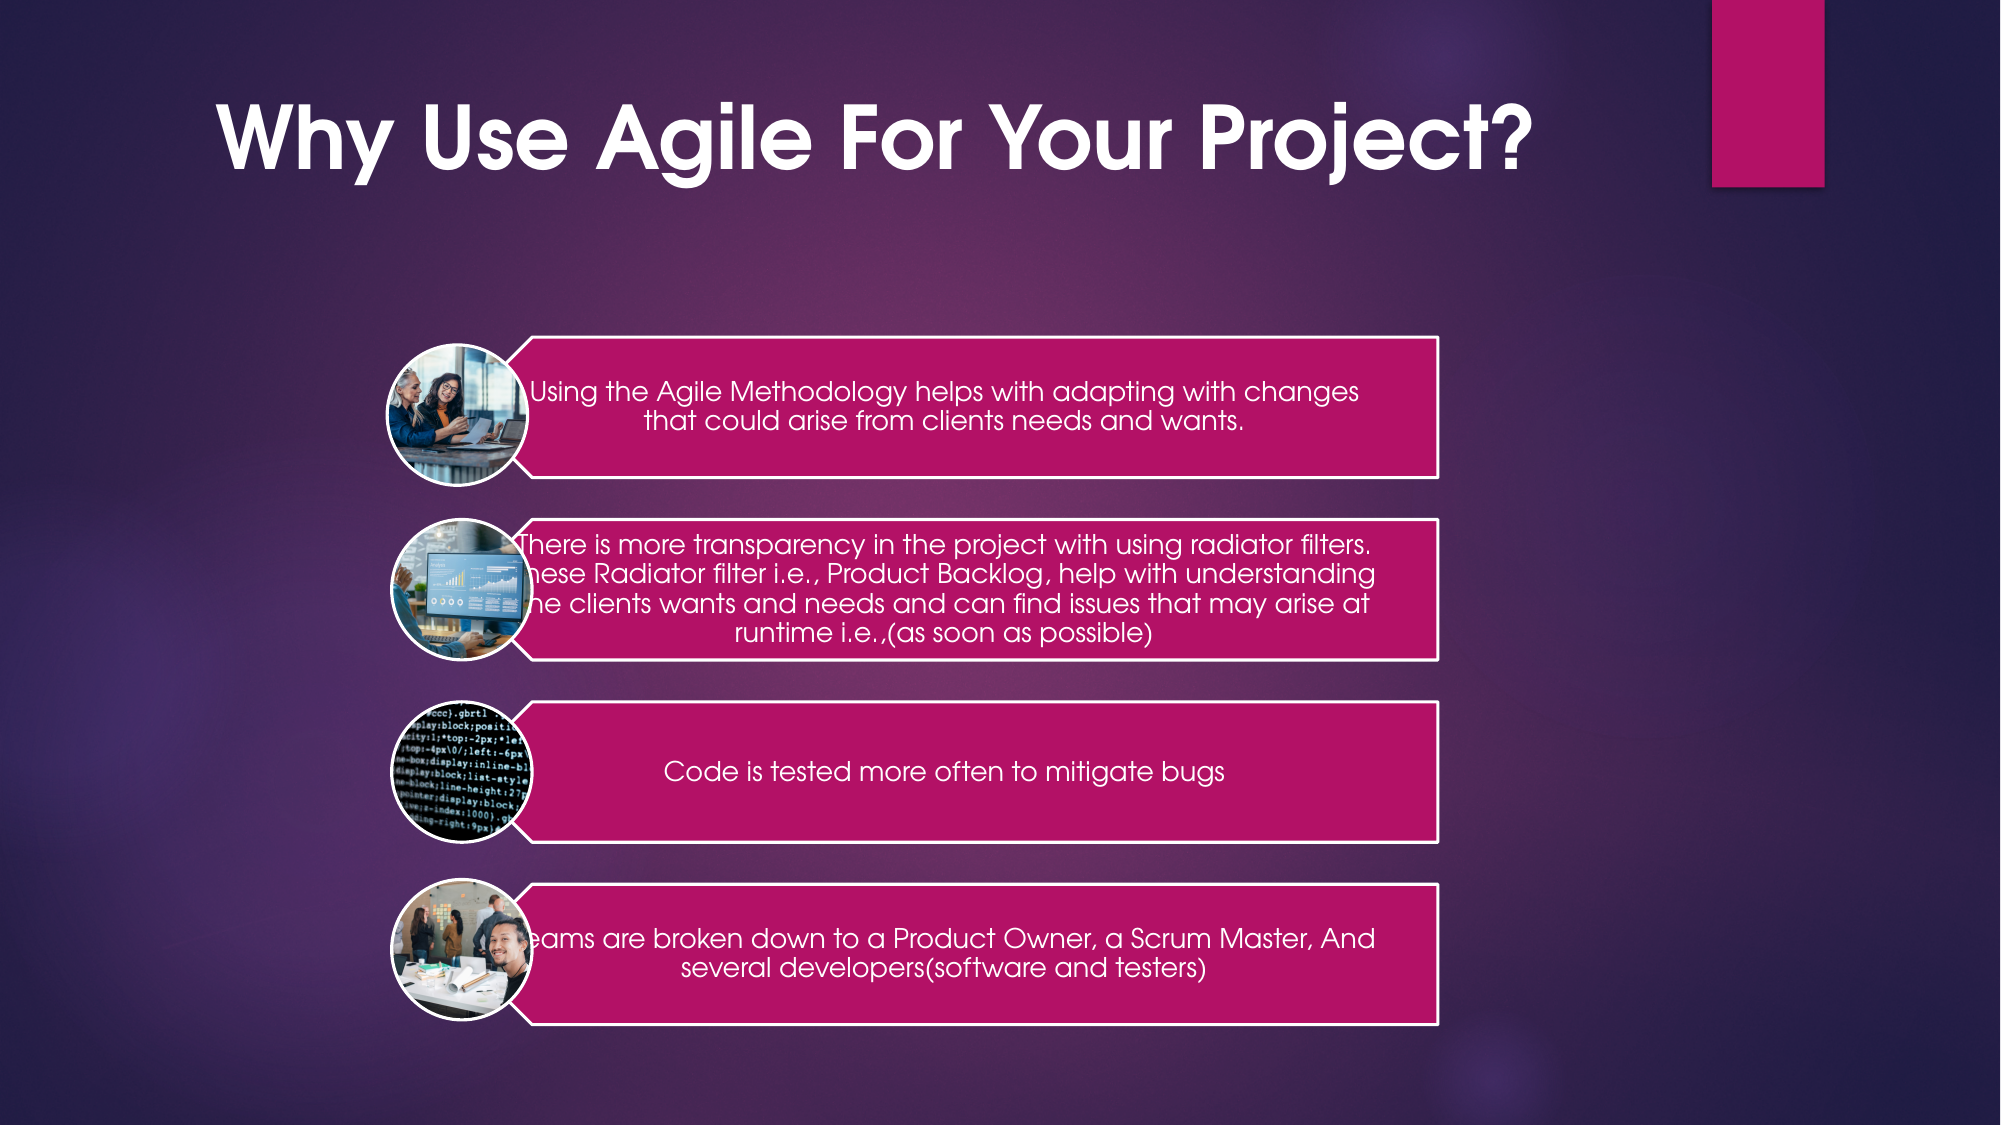

# Why Use Agile For Your Project?
Using the Agile Methodology helps with adapting with changes that could arise from clients needs and wants.
There is more transparency in the project with using radiator filters. These Radiator filter i.e., Product Backlog, help with understanding the clients wants and needs and can find issues that may arise at runtime i.e.,(as soon as possible)
Code is tested more often to mitigate bugs
Teams are broken down to a Product Owner, a Scrum Master, And several developers(software and testers)